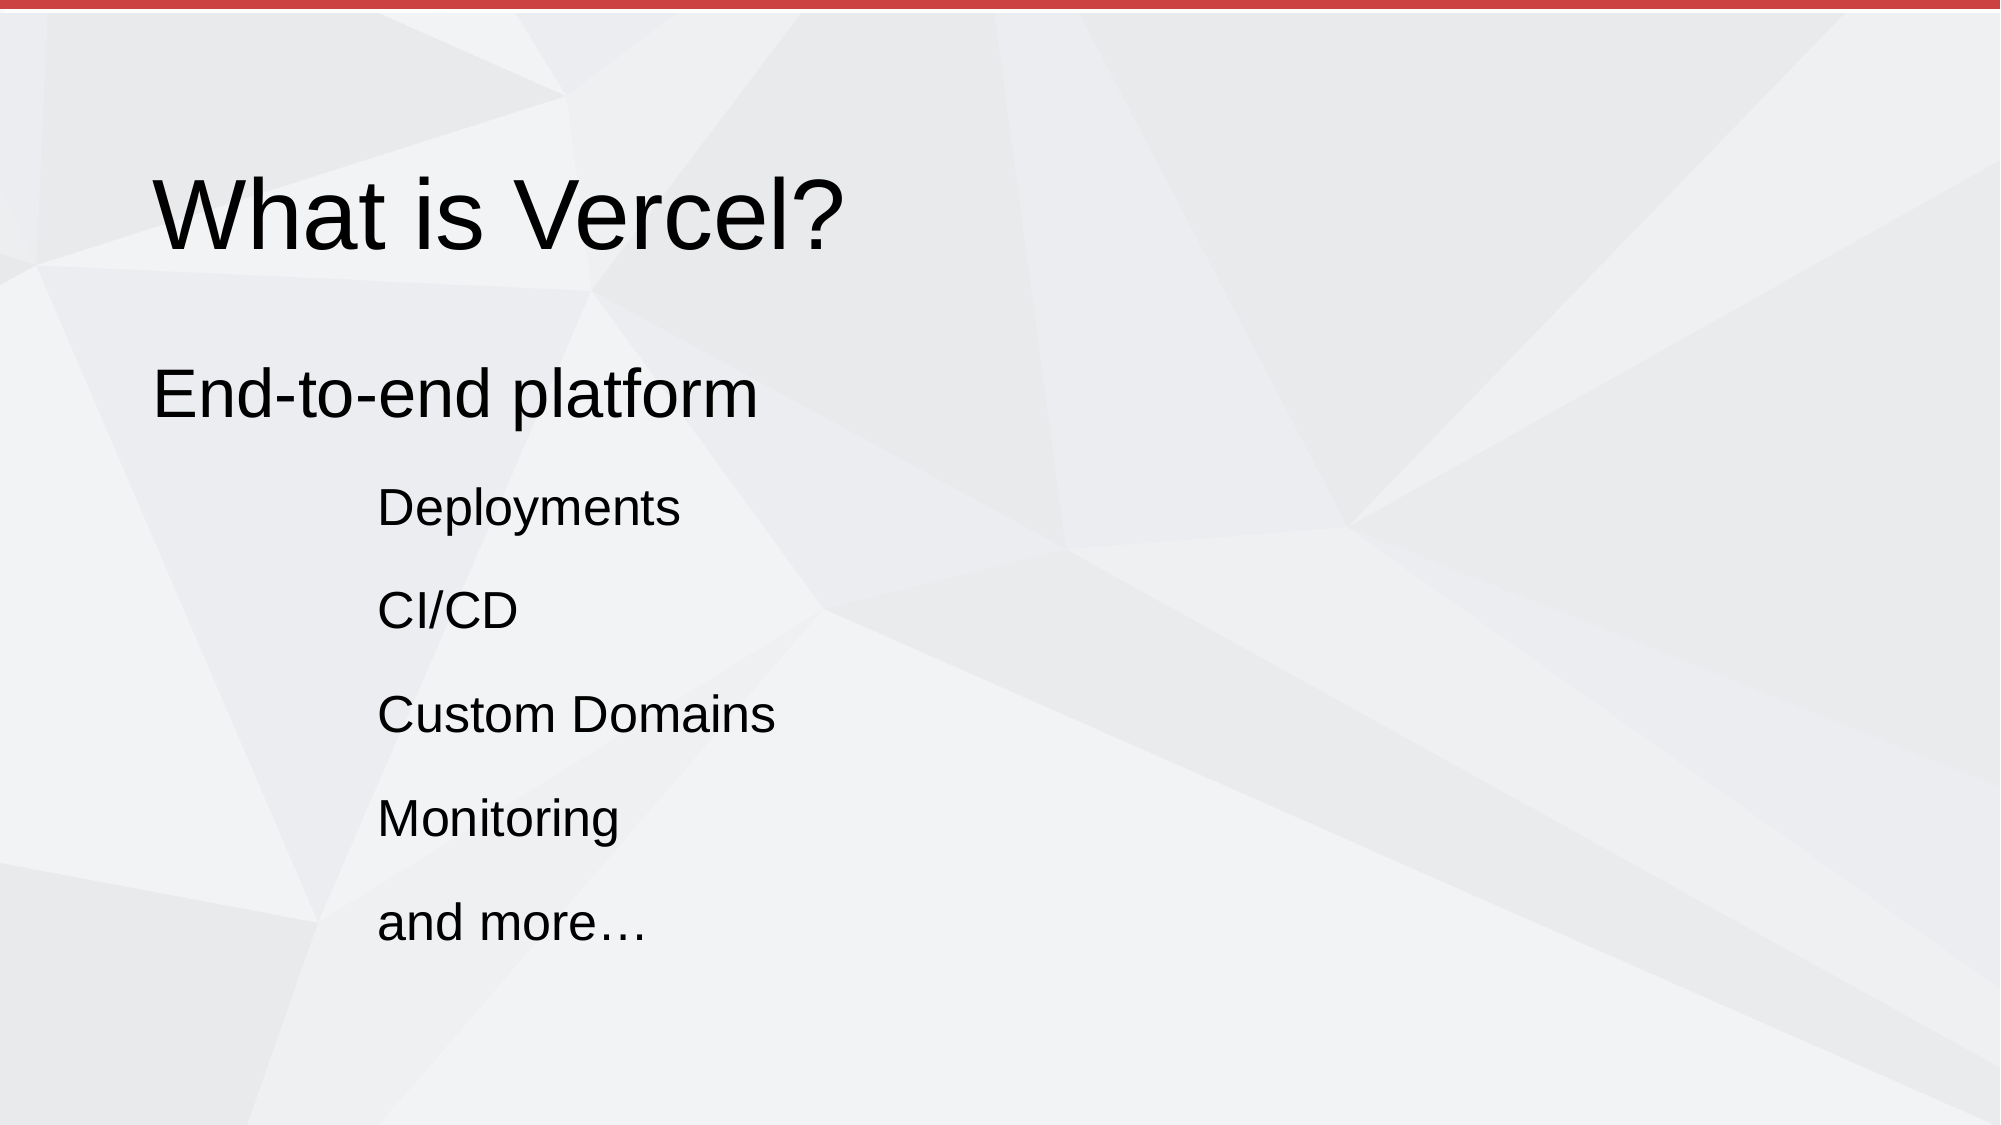

# What is Vercel?
End-to-end platform
	Deployments
	CI/CD
	Custom Domains
	Monitoring
	and more…